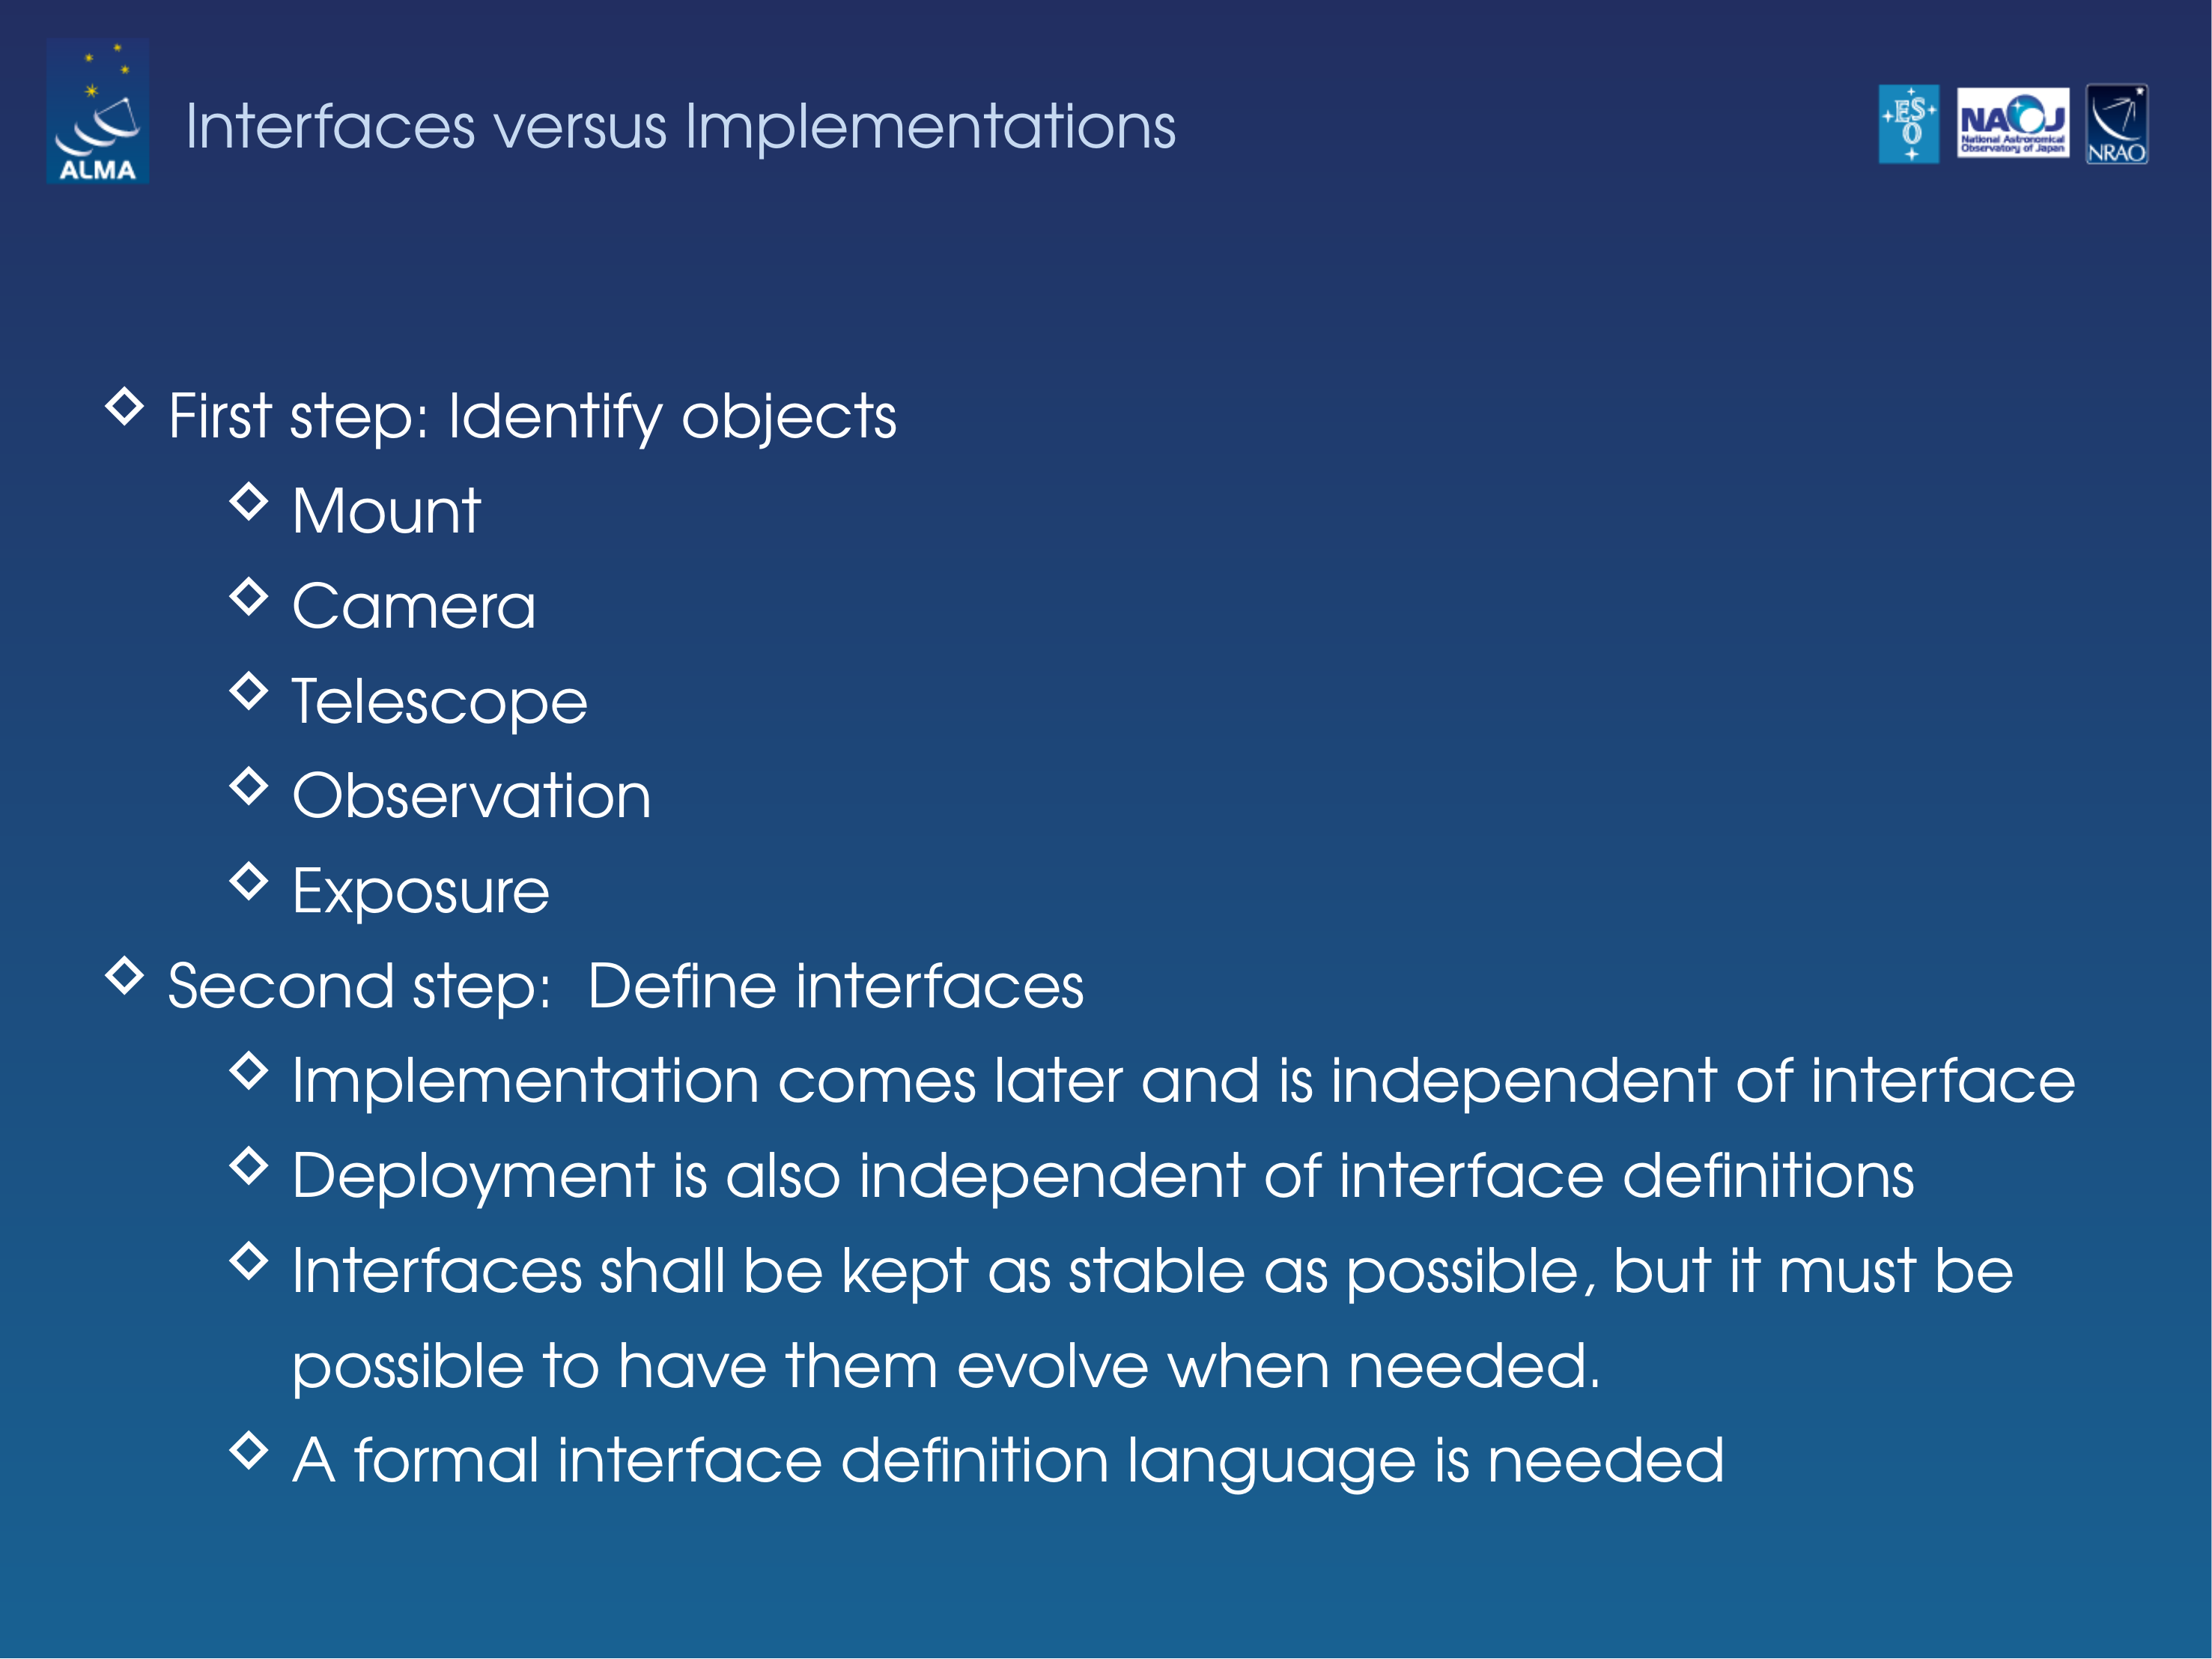

# Interfaces versus Implementations
First step: Identify objects
Mount
Camera
Telescope
Observation
Exposure
Second step:  Define interfaces
Implementation comes later and is independent of interface
Deployment is also independent of interface definitions
Interfaces shall be kept as stable as possible, but it must be possible to have them evolve when needed.
A formal interface definition language is needed